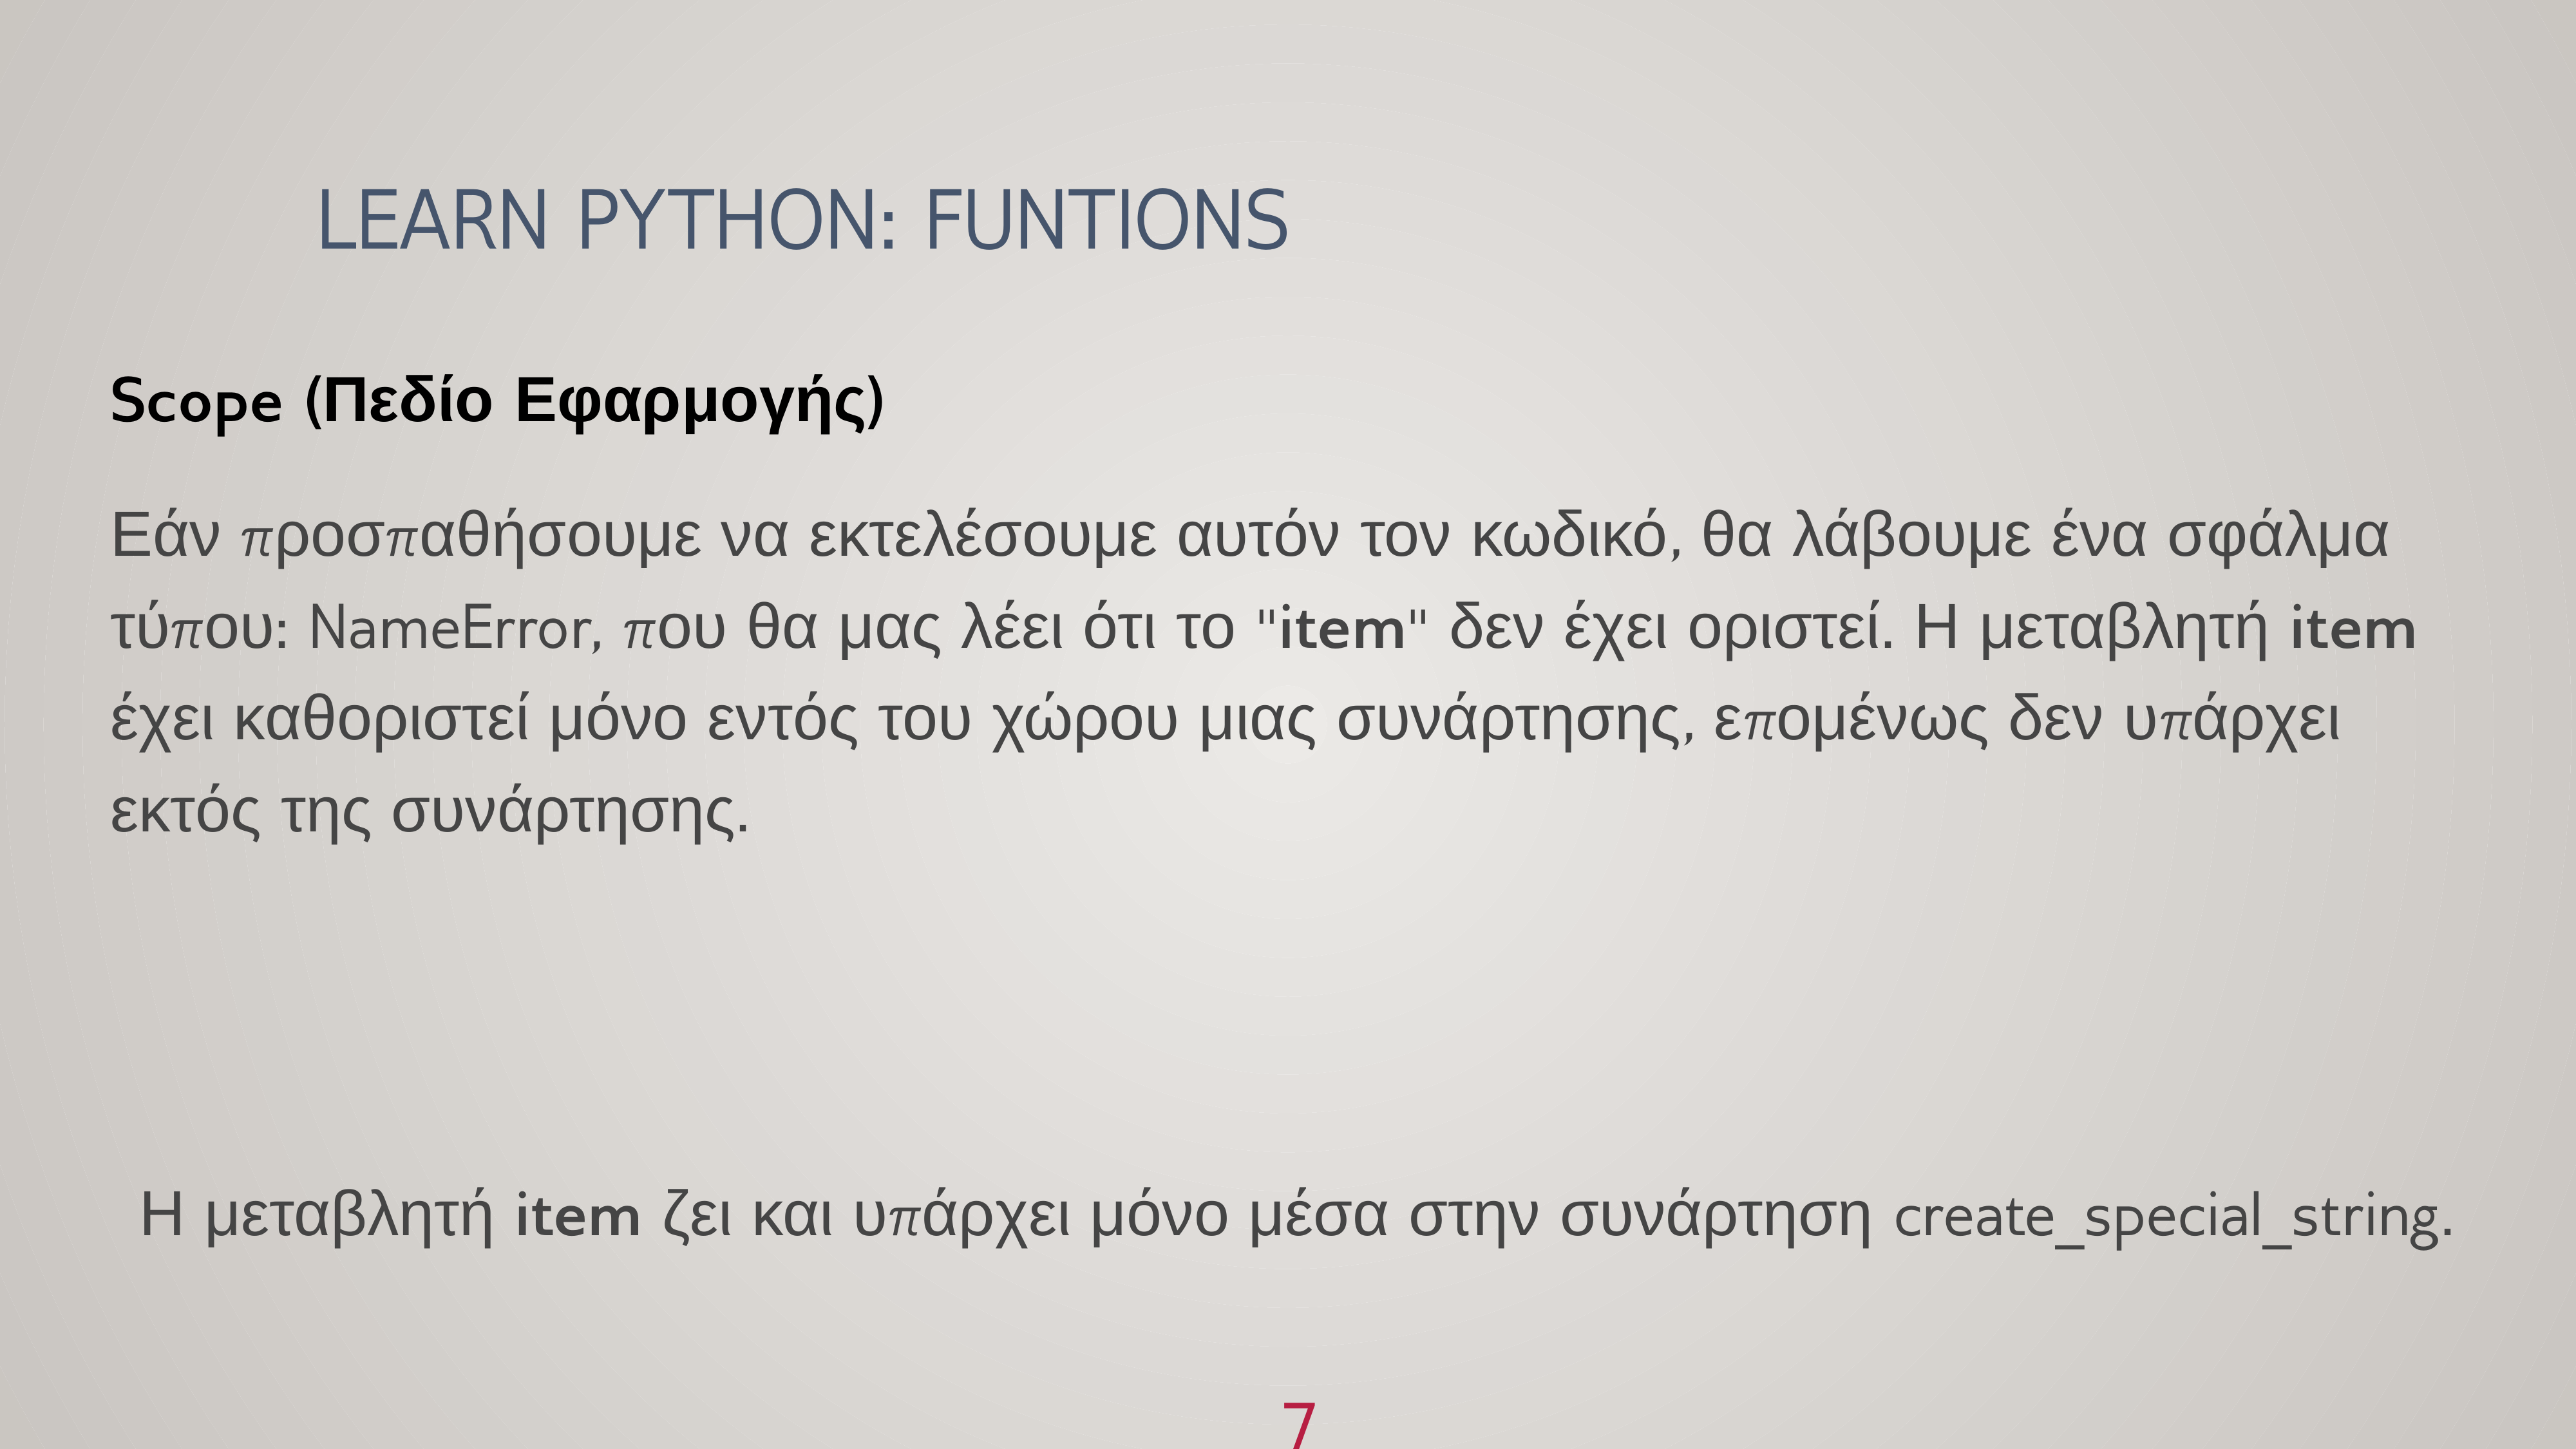

# LEARN PYTHON: FUNTIONS
Scope (Πεδίο Εφαρμογής)
Εάν προσπαθήσουμε να εκτελέσουμε αυτόν τον κωδικό, θα λάβουμε ένα σφάλμα τύπου: NameError, που θα μας λέει ότι το "item" δεν έχει οριστεί. Η μεταβλητή item έχει καθοριστεί μόνο εντός του χώρου μιας συνάρτησης, επομένως δεν υπάρχει εκτός της συνάρτησης.

 Η μεταβλητή item ζει και υπάρχει μόνο μέσα στην συνάρτηση create_special_string.
78